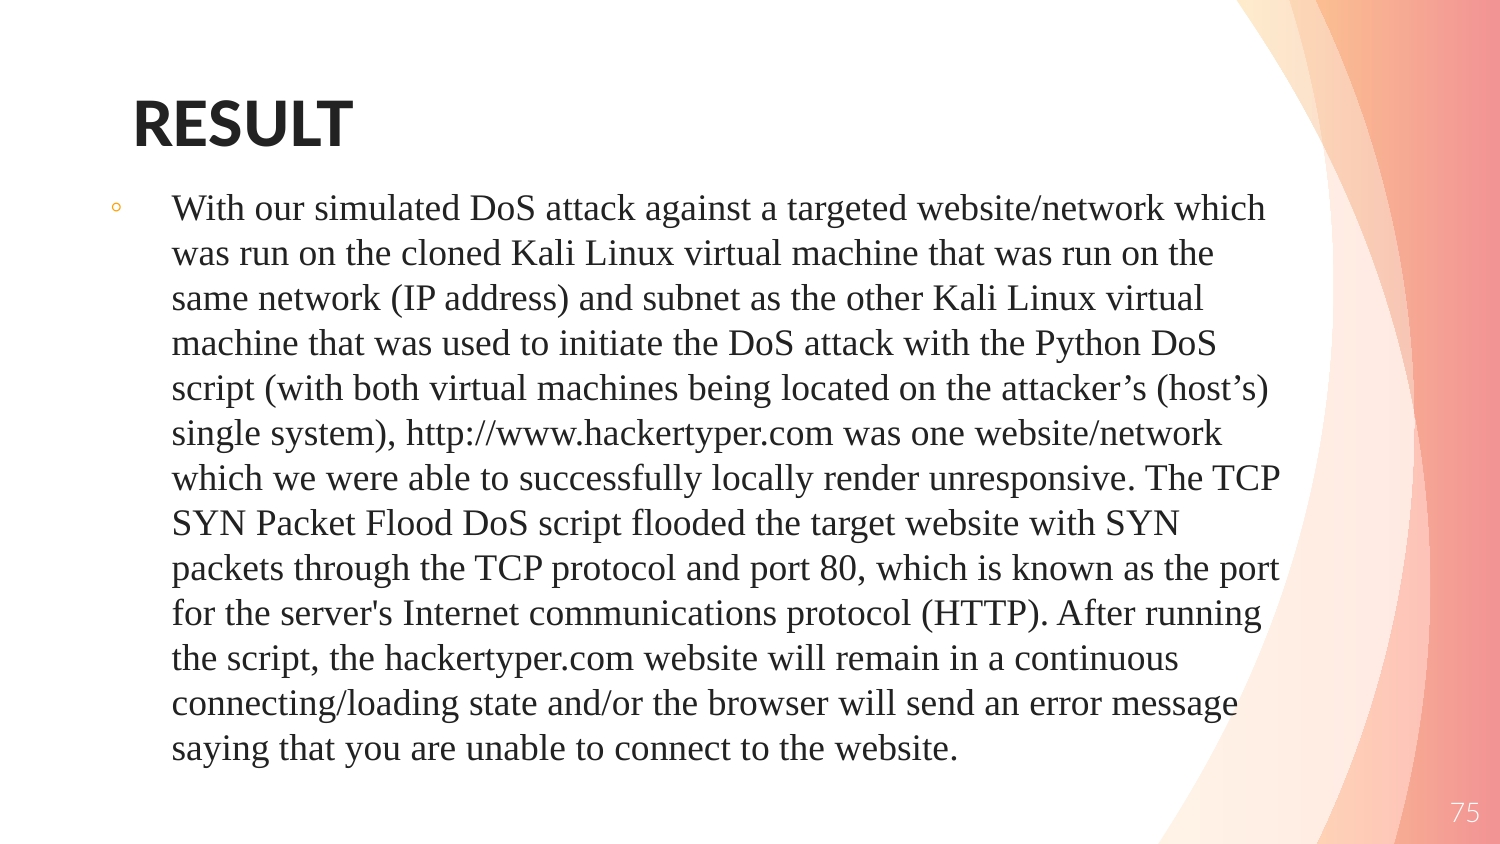

# RESULT
With our simulated DoS attack against a targeted website/network which was run on the cloned Kali Linux virtual machine that was run on the same network (IP address) and subnet as the other Kali Linux virtual machine that was used to initiate the DoS attack with the Python DoS script (with both virtual machines being located on the attacker’s (host’s) single system), http://www.hackertyper.com was one website/network which we were able to successfully locally render unresponsive. The TCP SYN Packet Flood DoS script flooded the target website with SYN packets through the TCP protocol and port 80, which is known as the port for the server's Internet communications protocol (HTTP). After running the script, the hackertyper.com website will remain in a continuous connecting/loading state and/or the browser will send an error message saying that you are unable to connect to the website.
75